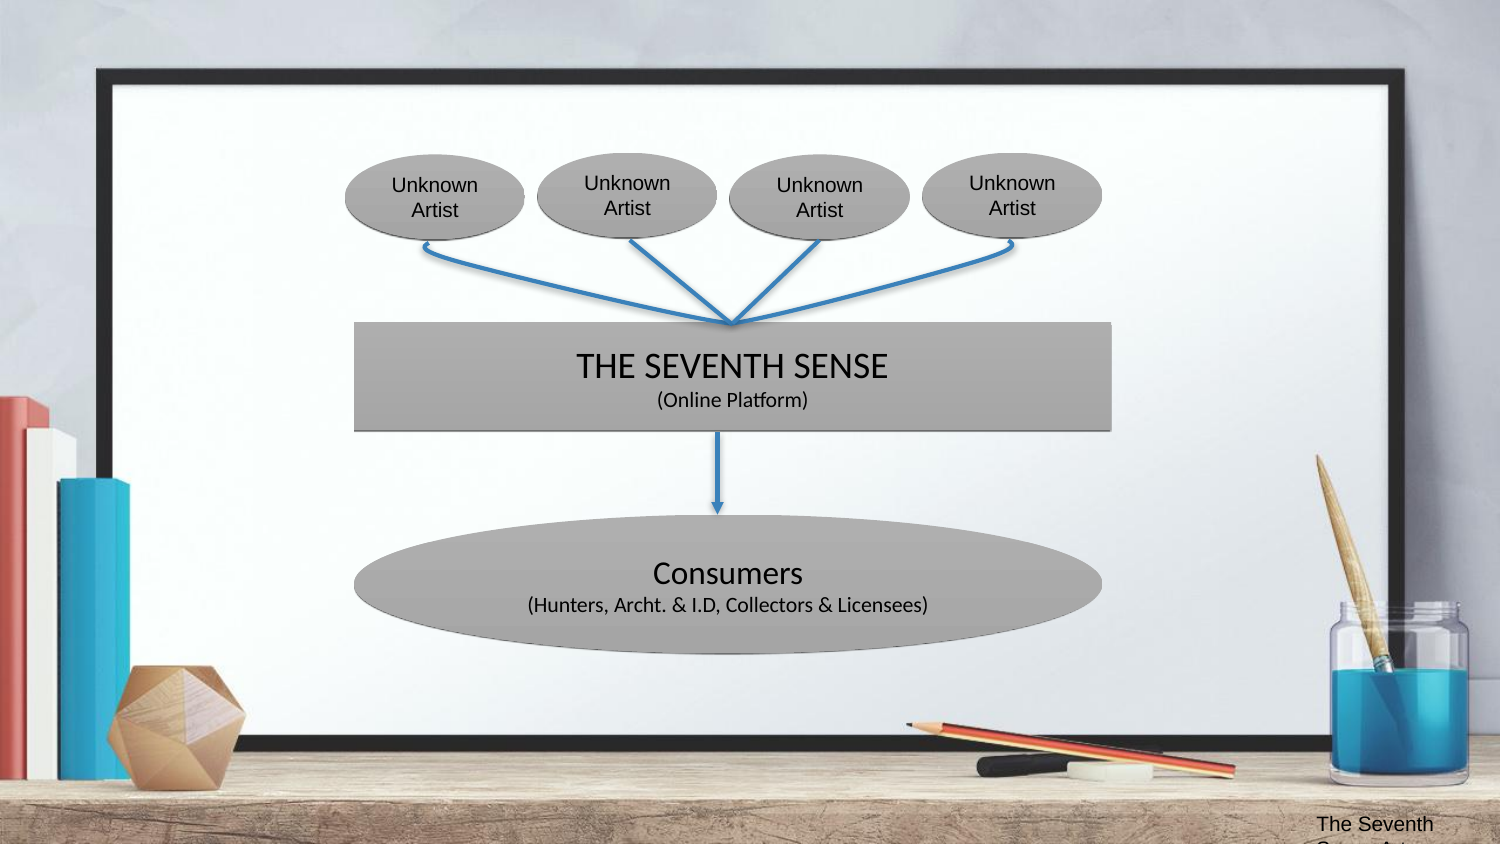

Unknown Artist
Unknown Artist
Unknown Artist
Unknown Artist

THE SEVENTH SENSE
(Online Platform)
Consumers
(Hunters, Archt. & I.D, Collectors & Licensees)
The Seventh Sense Art